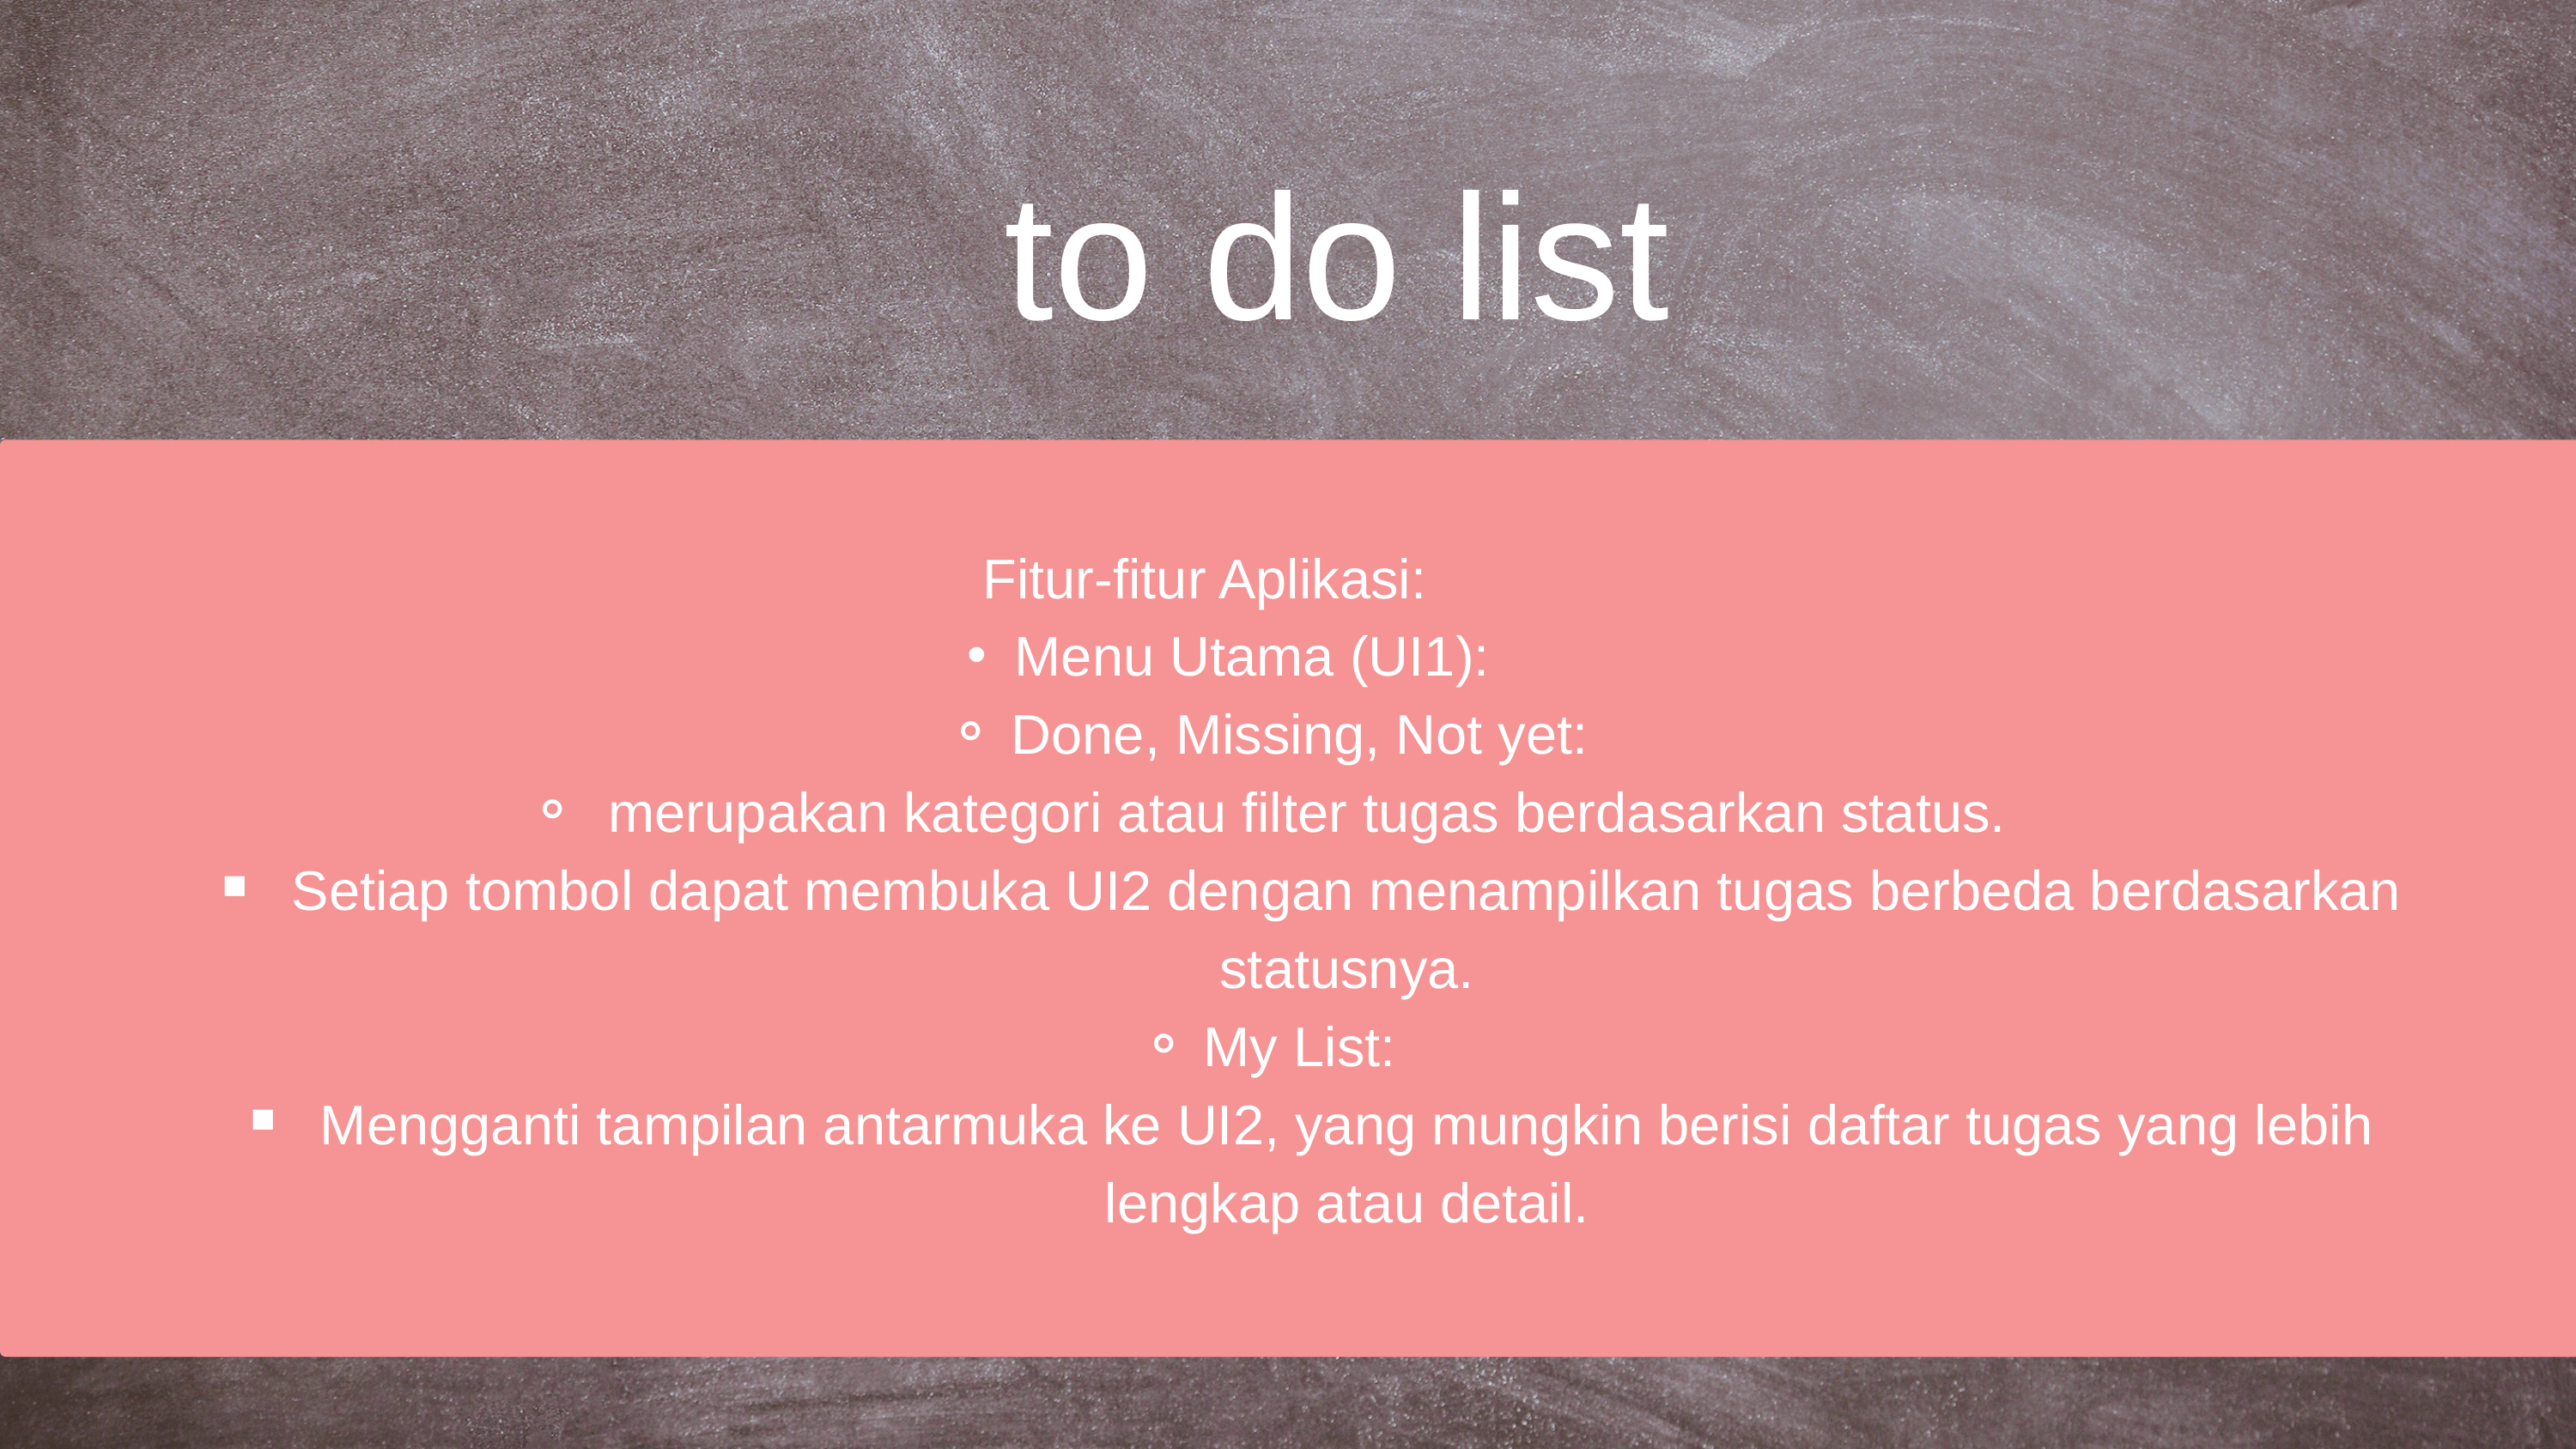

to do list

Fitur-fitur Aplikasi:
Menu Utama (UI1):
Done, Missing, Not yet:
 merupakan kategori atau filter tugas berdasarkan status.
Setiap tombol dapat membuka UI2 dengan menampilkan tugas berbeda berdasarkan statusnya.
My List:
Mengganti tampilan antarmuka ke UI2, yang mungkin berisi daftar tugas yang lebih lengkap atau detail.